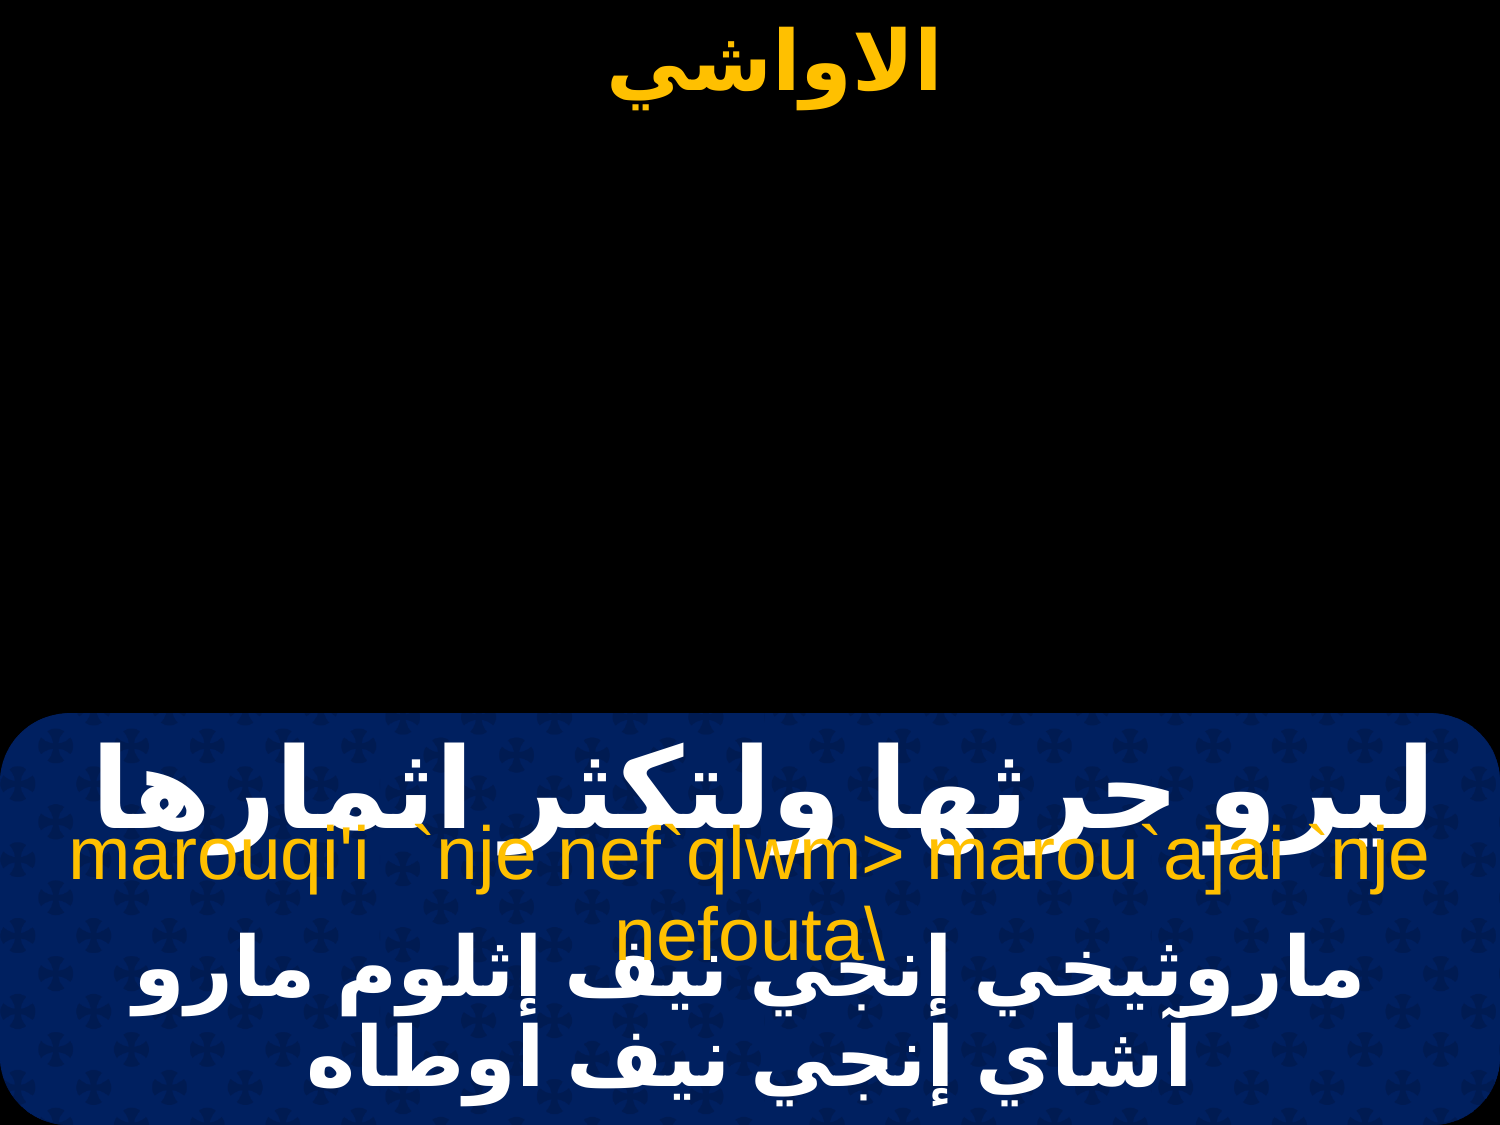

# ليرو حرثها ولتكثر اثمارها
marouqi'i  `nje nef`qlwm> marou`a]ai `nje nefouta\
ماروثيخي إنجي نيف إثلوم مارو آشاي إنجي نيف اوطاه